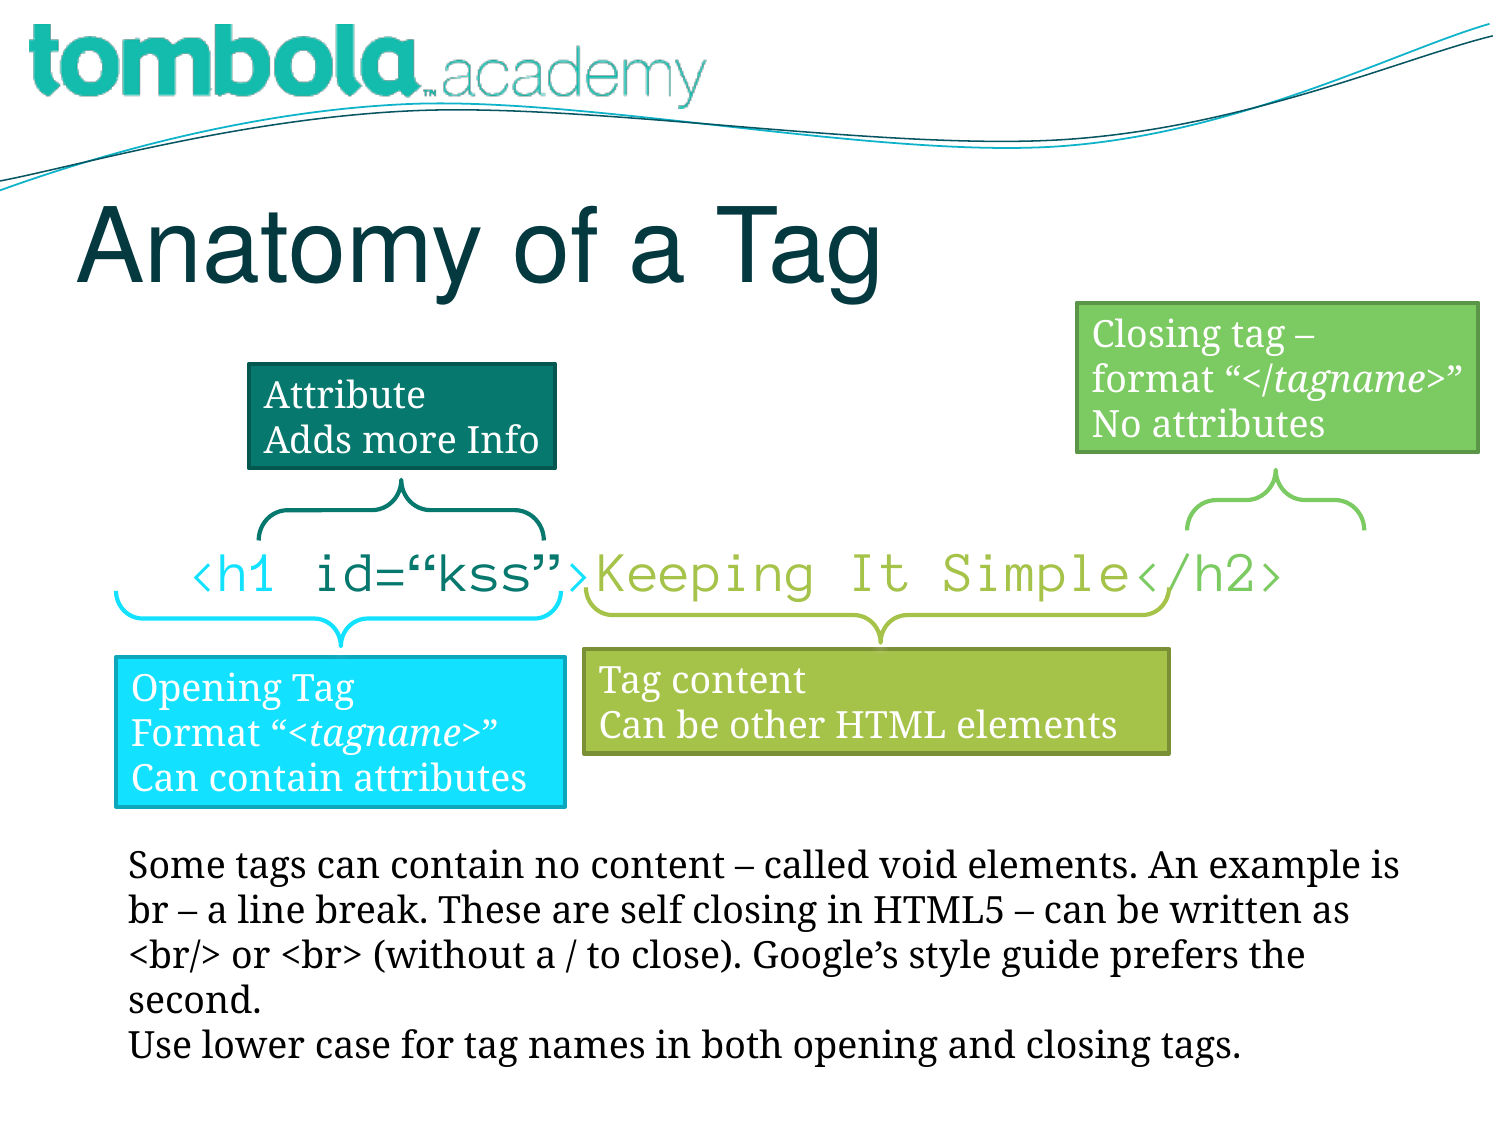

# Anatomy of a Tag
Closing tag –
format “</tagname>”
No attributes

Attribute
Adds more Info

<h1 id=“kss”>Keeping It Simple</h2>

Tag content
Can be other HTML elements

Opening Tag
Format “<tagname>”
Can contain attributes
Some tags can contain no content – called void elements. An example is br – a line break. These are self closing in HTML5 – can be written as <br/> or <br> (without a / to close). Google’s style guide prefers the second.
Use lower case for tag names in both opening and closing tags.